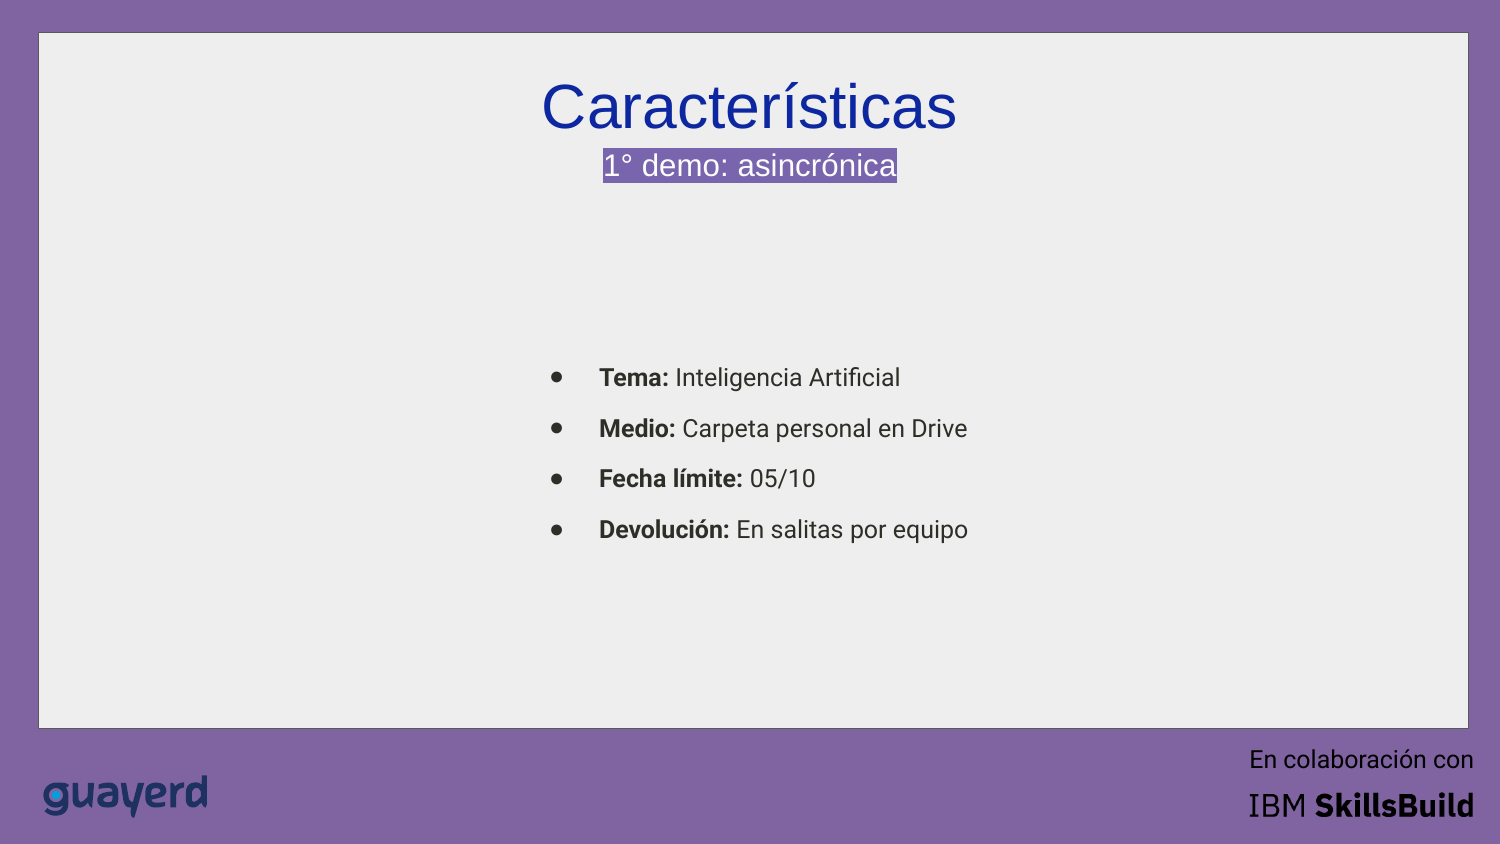

Características
1° demo: asincrónica
Tema: Inteligencia Artificial
Medio: Carpeta personal en Drive
Fecha límite: 05/10
Devolución: En salitas por equipo